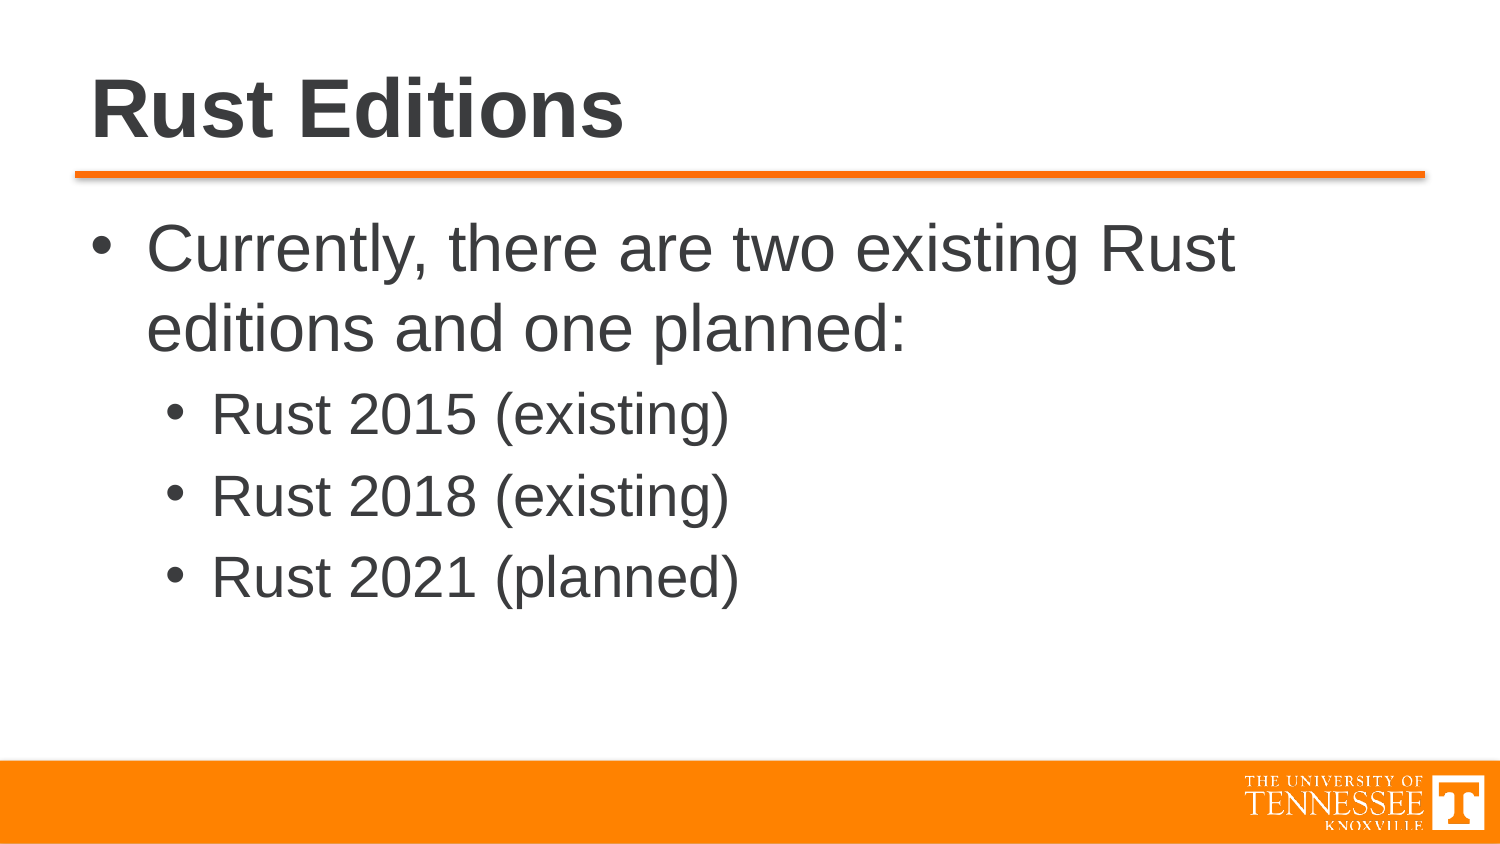

# Rust Editions
Currently, there are two existing Rust editions and one planned:
Rust 2015 (existing)
Rust 2018 (existing)
Rust 2021 (planned)